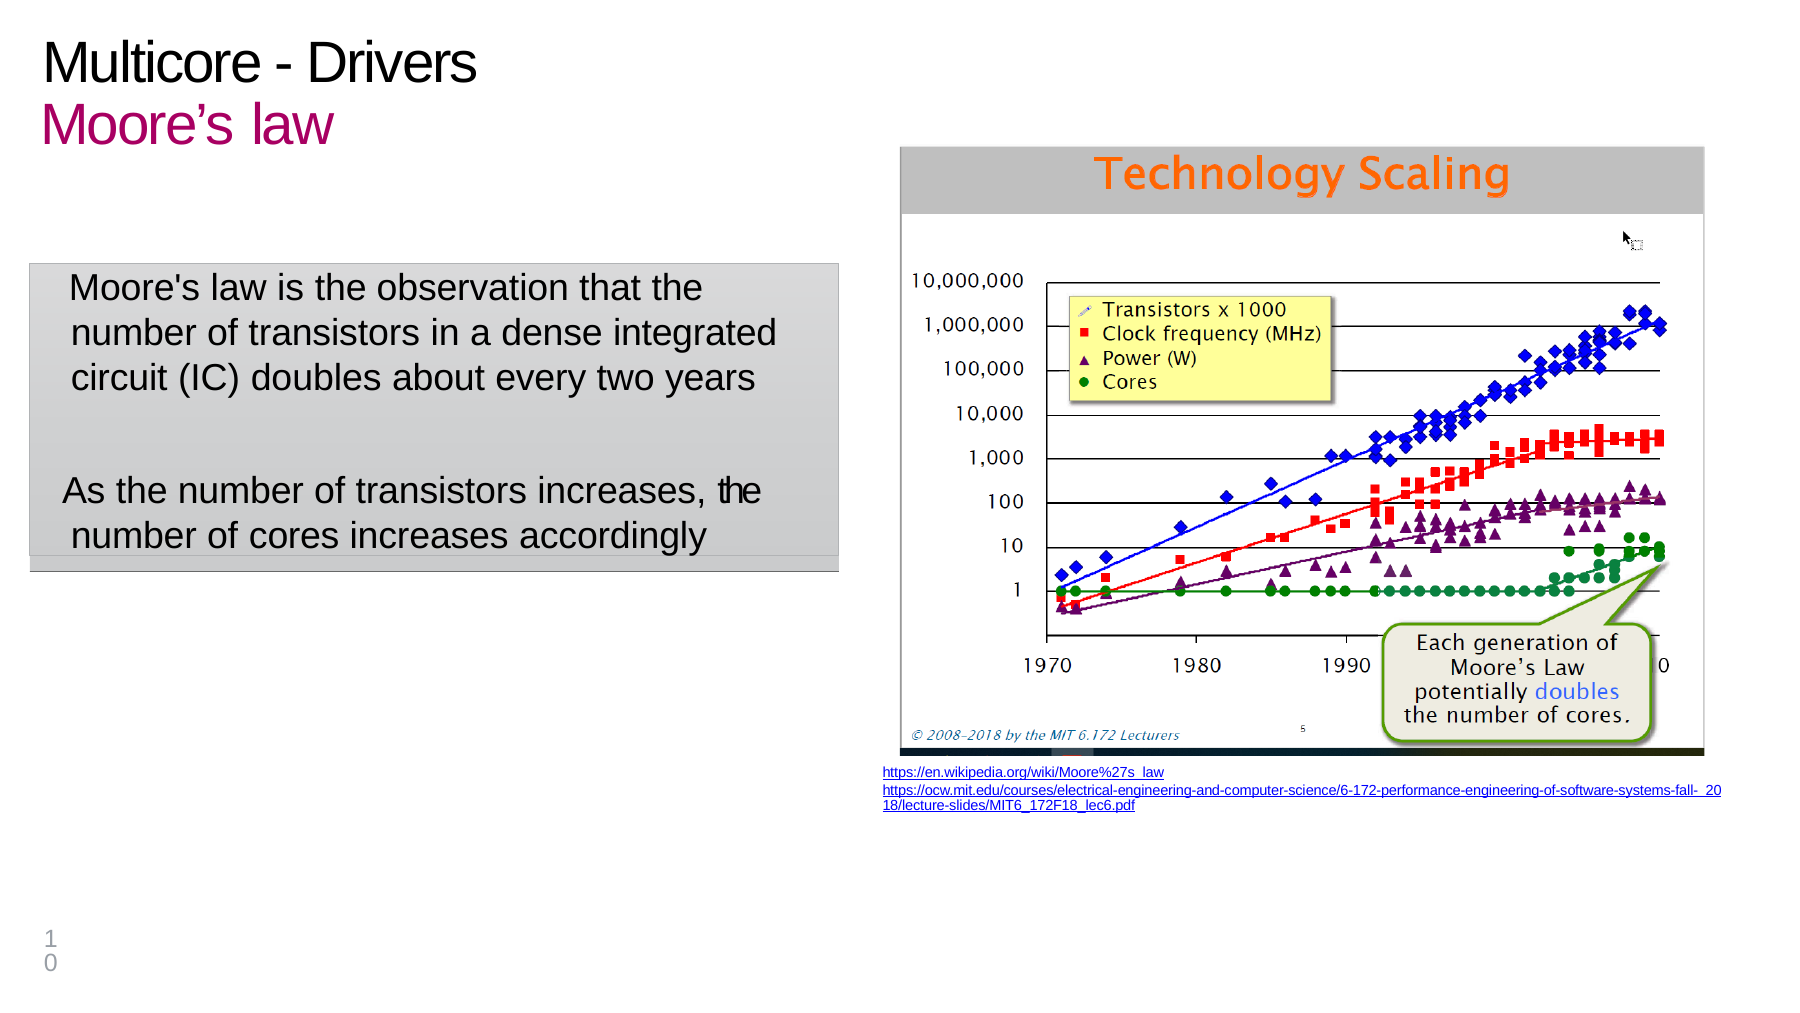

# Multicore - Drivers  Moore’s law

 Moore's law is the observation that the  number of transistors in a dense integrated  circuit (IC) doubles about every two years

 As the number of transistors increases, the  number of cores increases accordingly

https://en.wikipedia.org/wiki/Moore%27s_law
https://ocw.mit.edu/courses/electrical-engineering-and-computer-science/6-172-performance-engineering-of-software-systems-fall-  2018/lecture-slides/MIT6_172F18_lec6.pdf
10